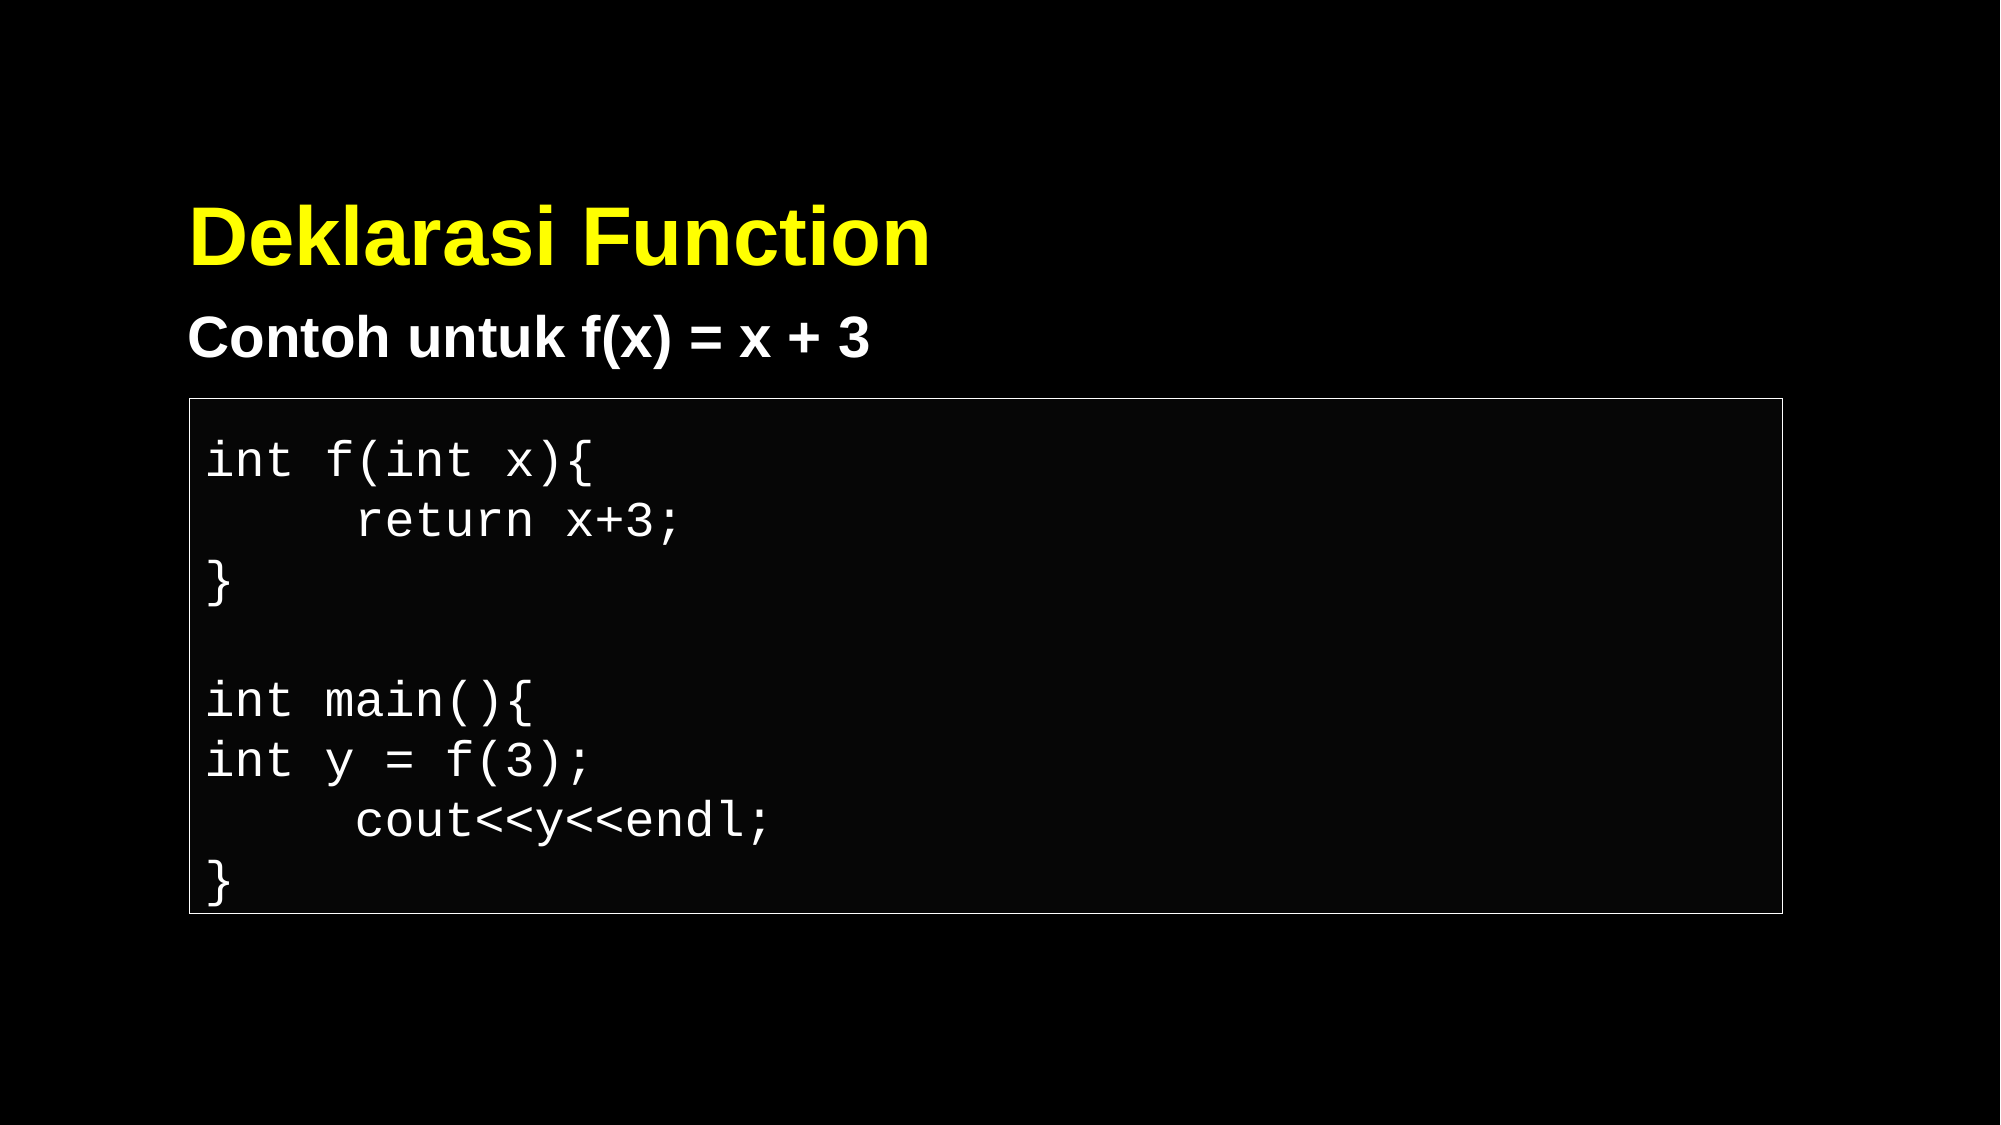

# Deklarasi Function
Contoh untuk f(x) = x + 3
int f(int x){
	return x+3;
}

int main(){
int y = f(3);
	cout<<y<<endl;
}